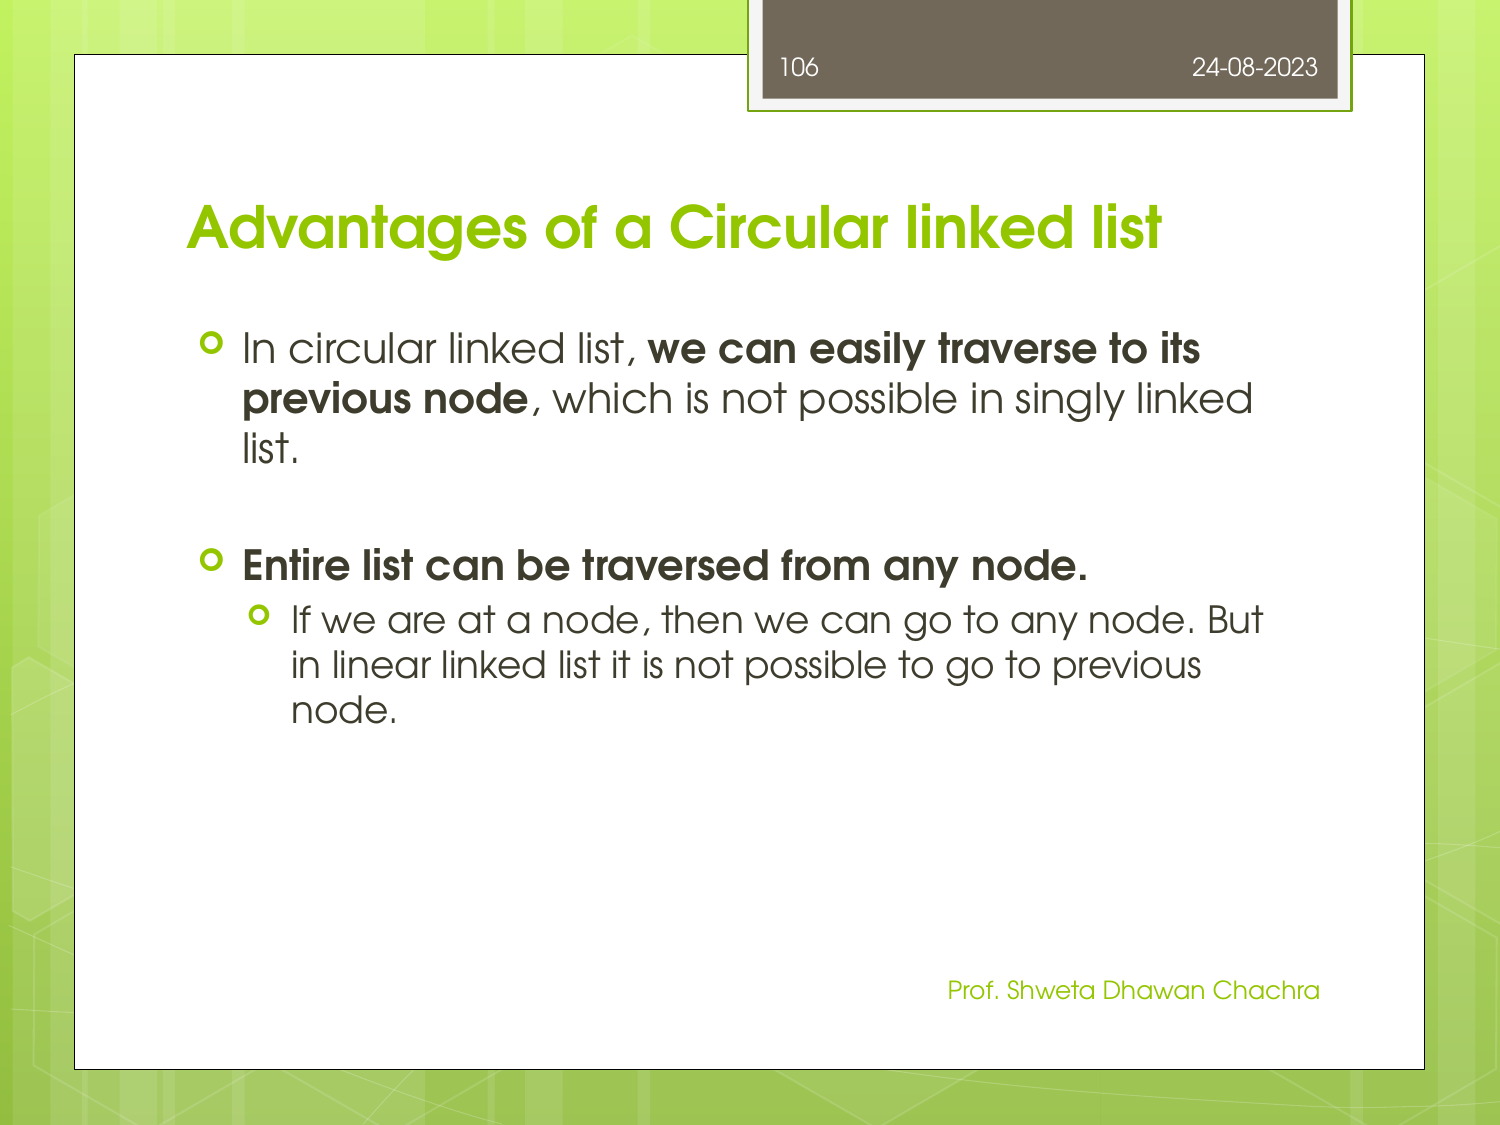

106
24-08-2023
# Advantages of a Circular linked list
In circular linked list, we can easily traverse to its previous node, which is not possible in singly linked list.

Entire list can be traversed from any node.
If we are at a node, then we can go to any node. But in linear linked list it is not possible to go to previous node.

Prof. Shweta Dhawan Chachra